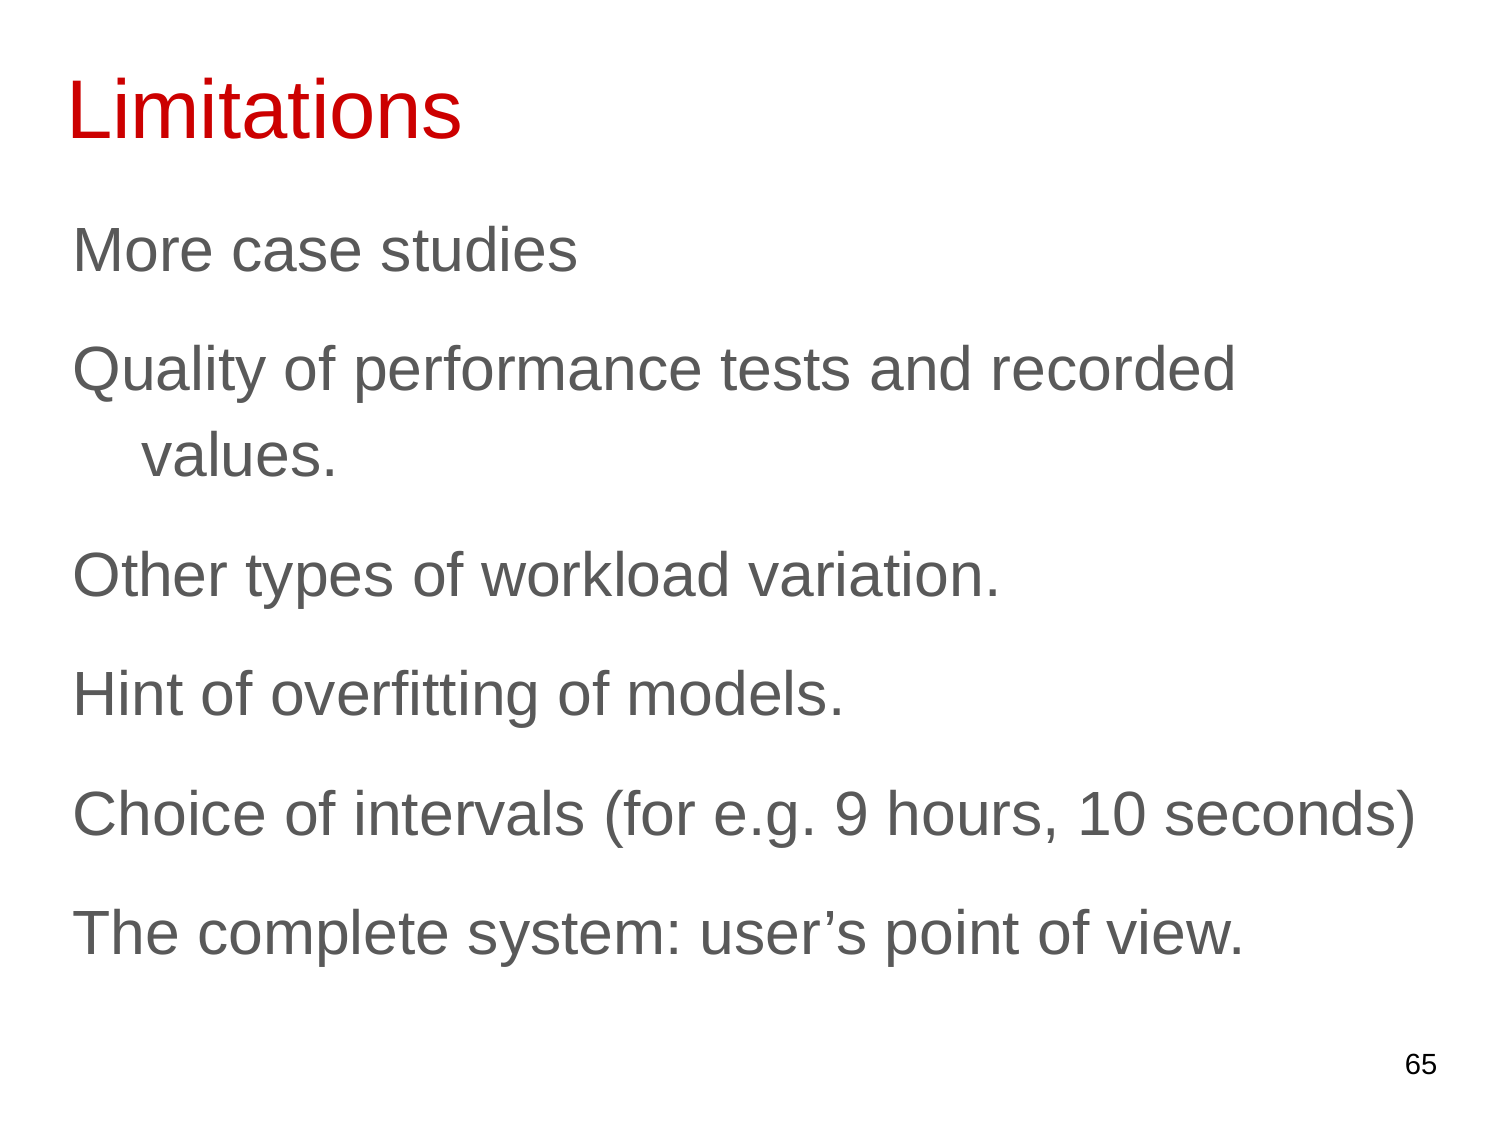

# Limitations
More case studies
Quality of performance tests and recorded values.
Other types of workload variation.
Hint of overfitting of models.
Choice of intervals (for e.g. 9 hours, 10 seconds)
The complete system: user’s point of view.
65